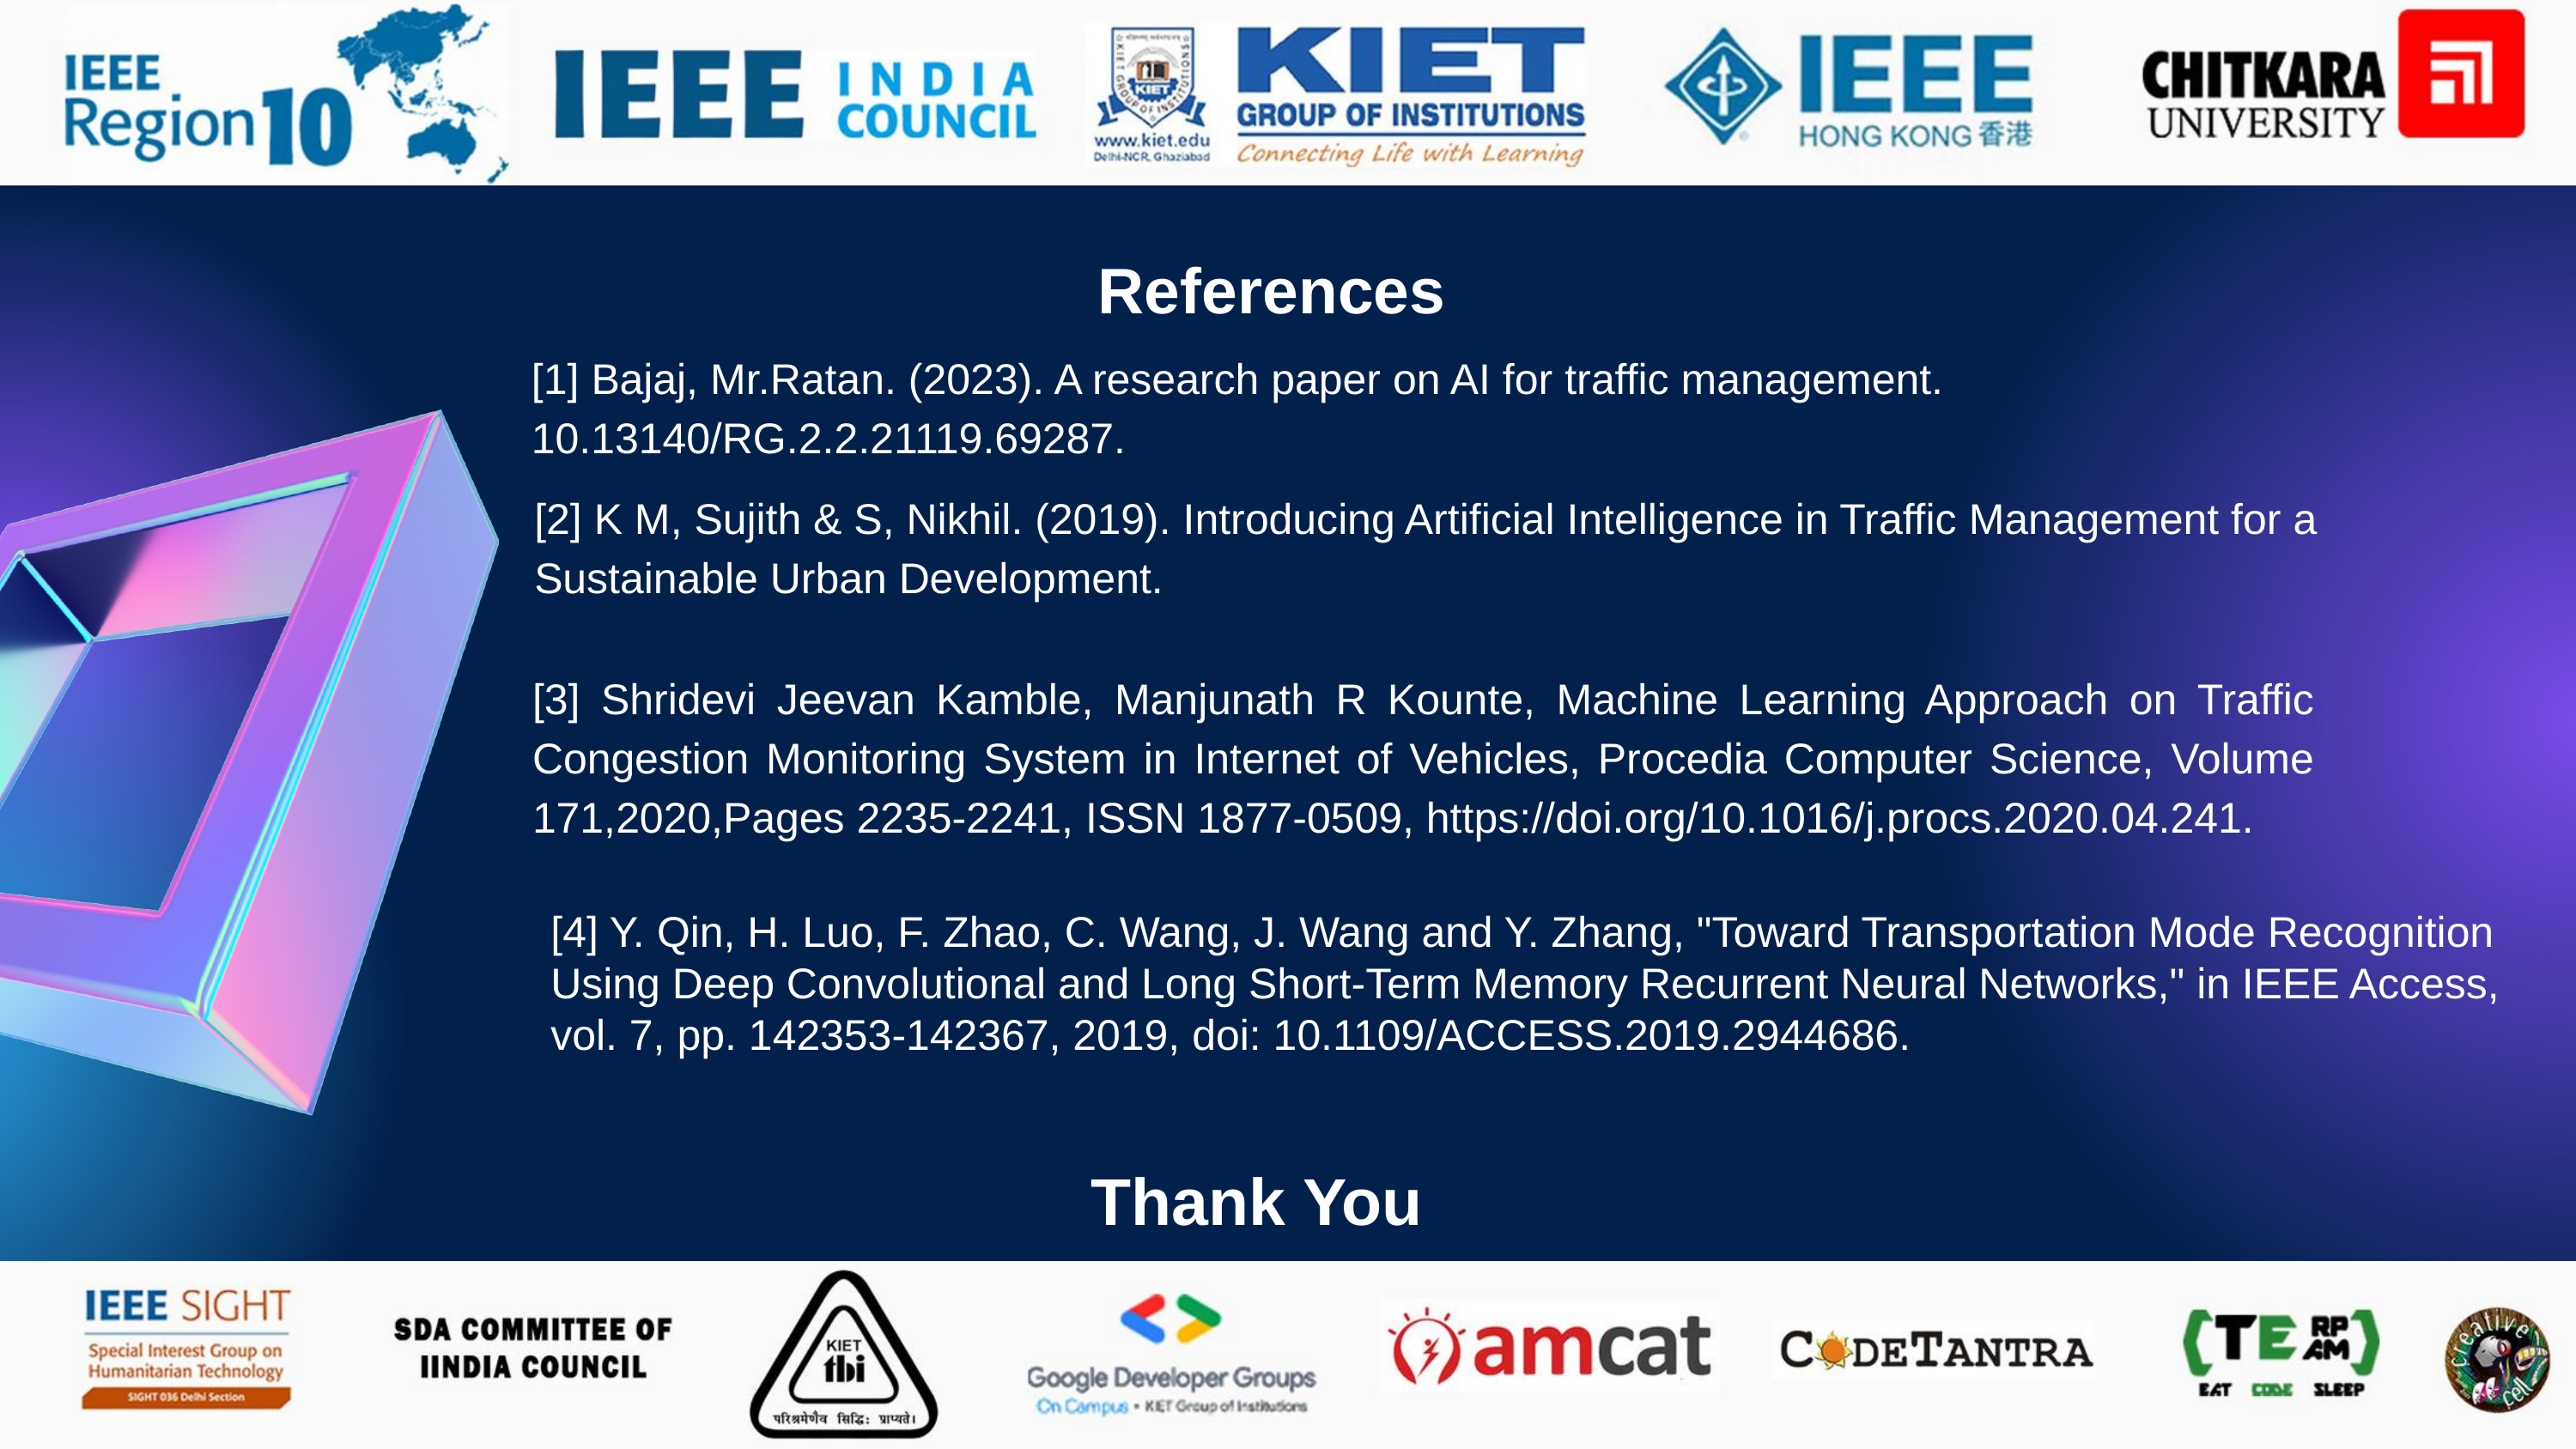

References
[1] Bajaj, Mr.Ratan. (2023). A research paper on AI for traffic management. 10.13140/RG.2.2.21119.69287.

[2] K M, Sujith & S, Nikhil. (2019). Introducing Artificial Intelligence in Traffic Management for a Sustainable Urban Development.
[3] Shridevi Jeevan Kamble, Manjunath R Kounte, Machine Learning Approach on Traffic Congestion Monitoring System in Internet of Vehicles, Procedia Computer Science, Volume 171,2020,Pages 2235-2241, ISSN 1877-0509, https://doi.org/10.1016/j.procs.2020.04.241.
[4] Y. Qin, H. Luo, F. Zhao, C. Wang, J. Wang and Y. Zhang, "Toward Transportation Mode Recognition Using Deep Convolutional and Long Short-Term Memory Recurrent Neural Networks," in IEEE Access, vol. 7, pp. 142353-142367, 2019, doi: 10.1109/ACCESS.2019.2944686.
Thank You